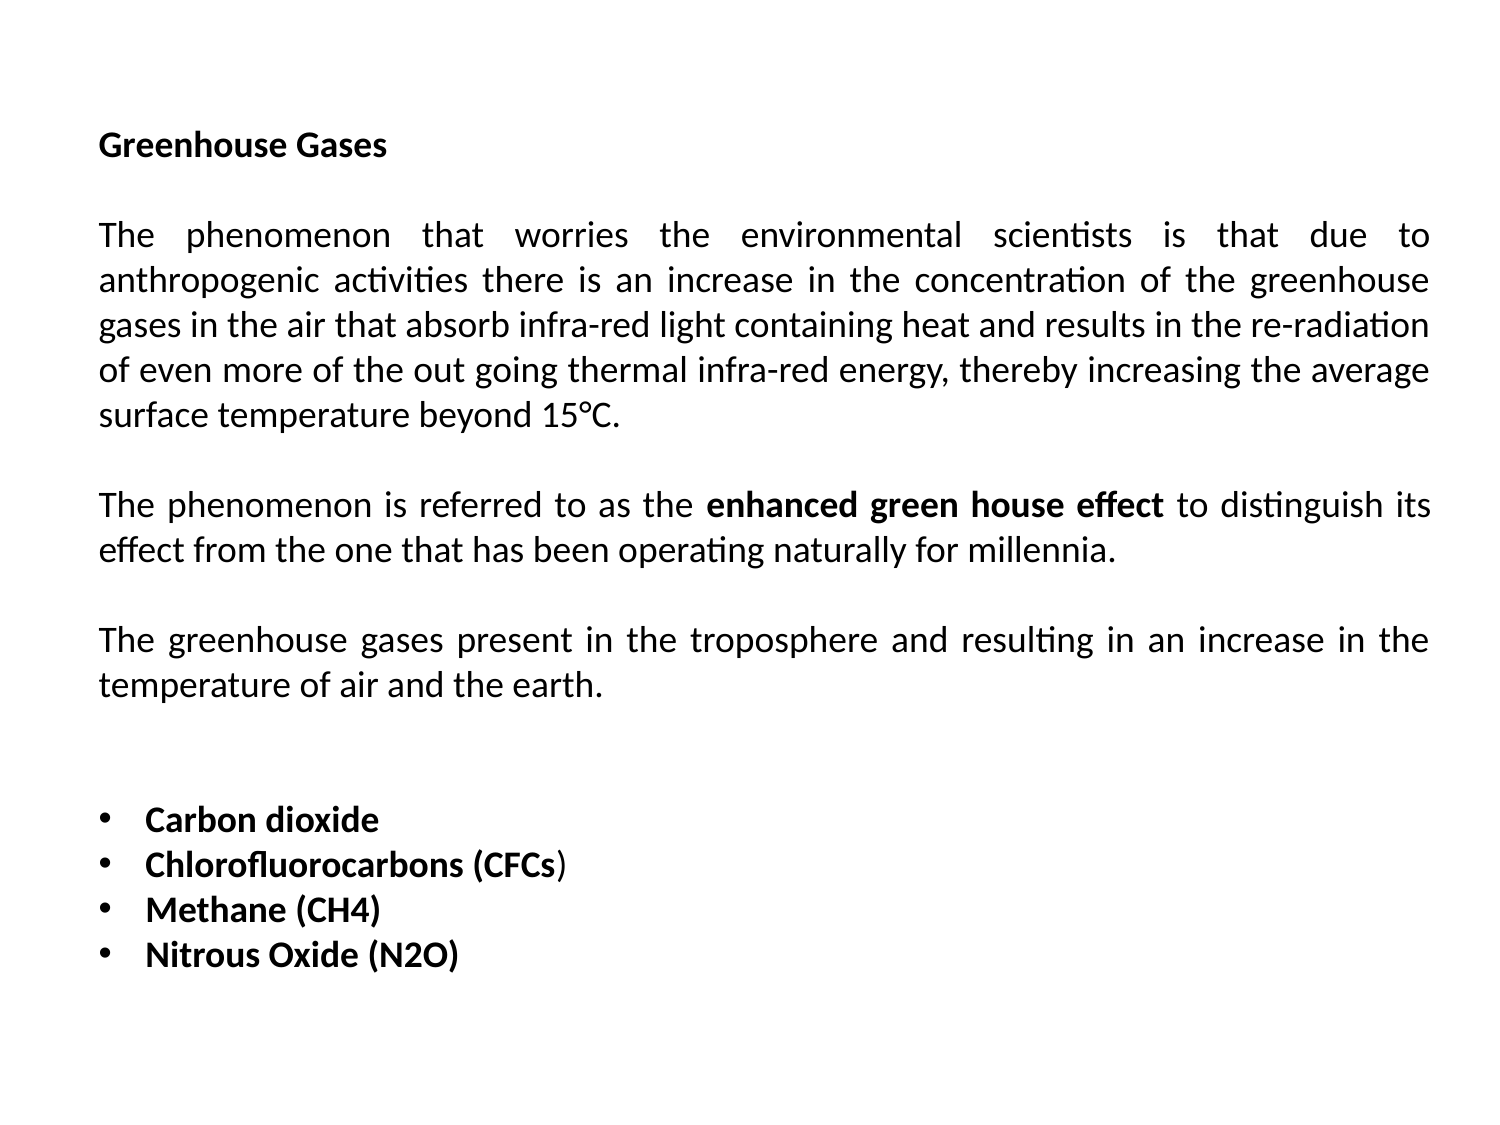

Greenhouse Gases

The phenomenon that worries the environmental scientists is that due to anthropogenic activities there is an increase in the concentration of the greenhouse gases in the air that absorb infra-red light containing heat and results in the re-radiation of even more of the out going thermal infra-red energy, thereby increasing the average surface temperature beyond 15°C.

The phenomenon is referred to as the enhanced green house effect to distinguish its effect from the one that has been operating naturally for millennia.

The greenhouse gases present in the troposphere and resulting in an increase in the temperature of air and the earth.

Carbon dioxide
Chlorofluorocarbons (CFCs)
Methane (CH4)
Nitrous Oxide (N2O)